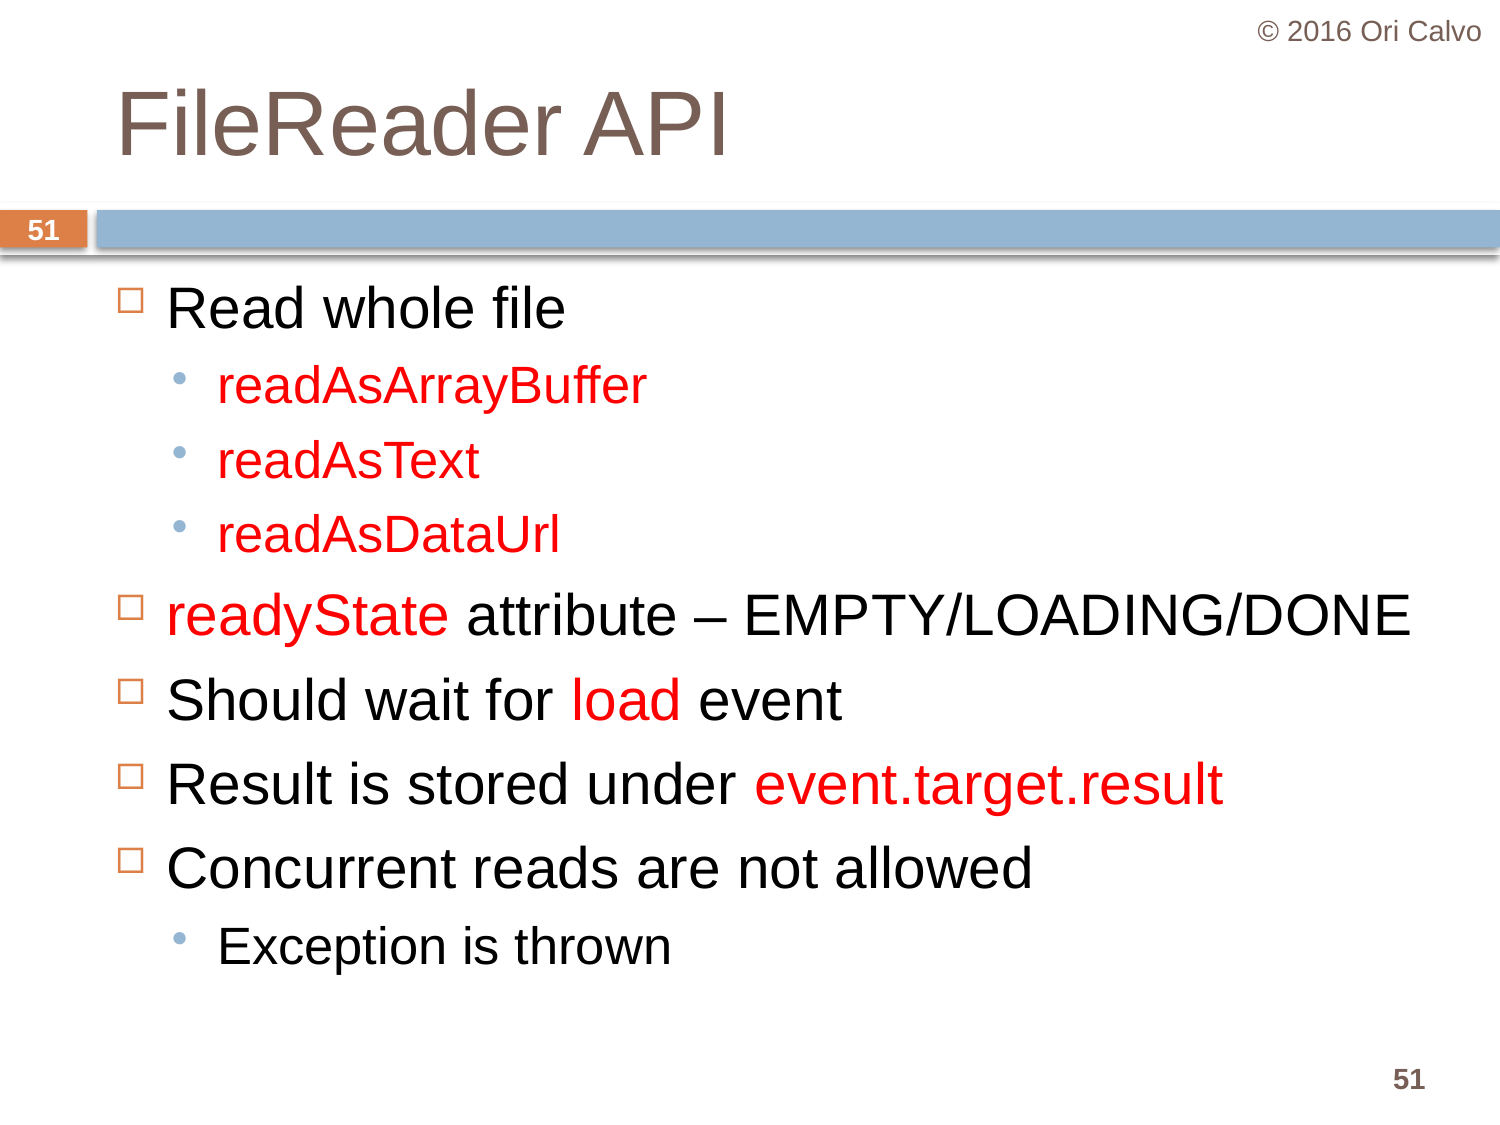

© 2016 Ori Calvo
# FileReader API
51
Read whole file
readAsArrayBuffer
readAsText
readAsDataUrl
readyState attribute – EMPTY/LOADING/DONE
Should wait for load event
Result is stored under event.target.result
Concurrent reads are not allowed
Exception is thrown